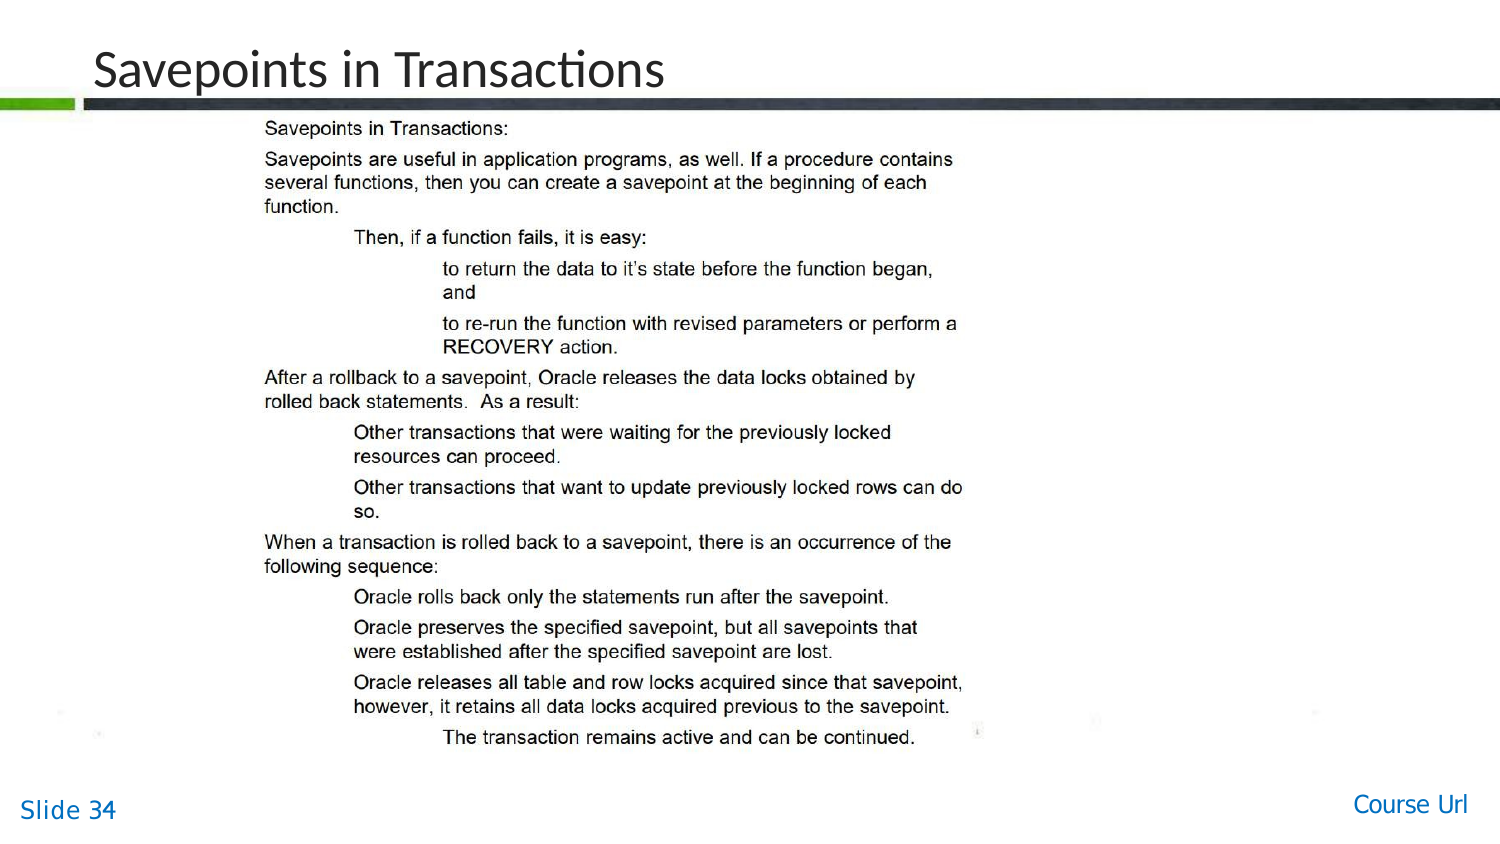

# Savepoints in Transactions

Course Url
Slide 34